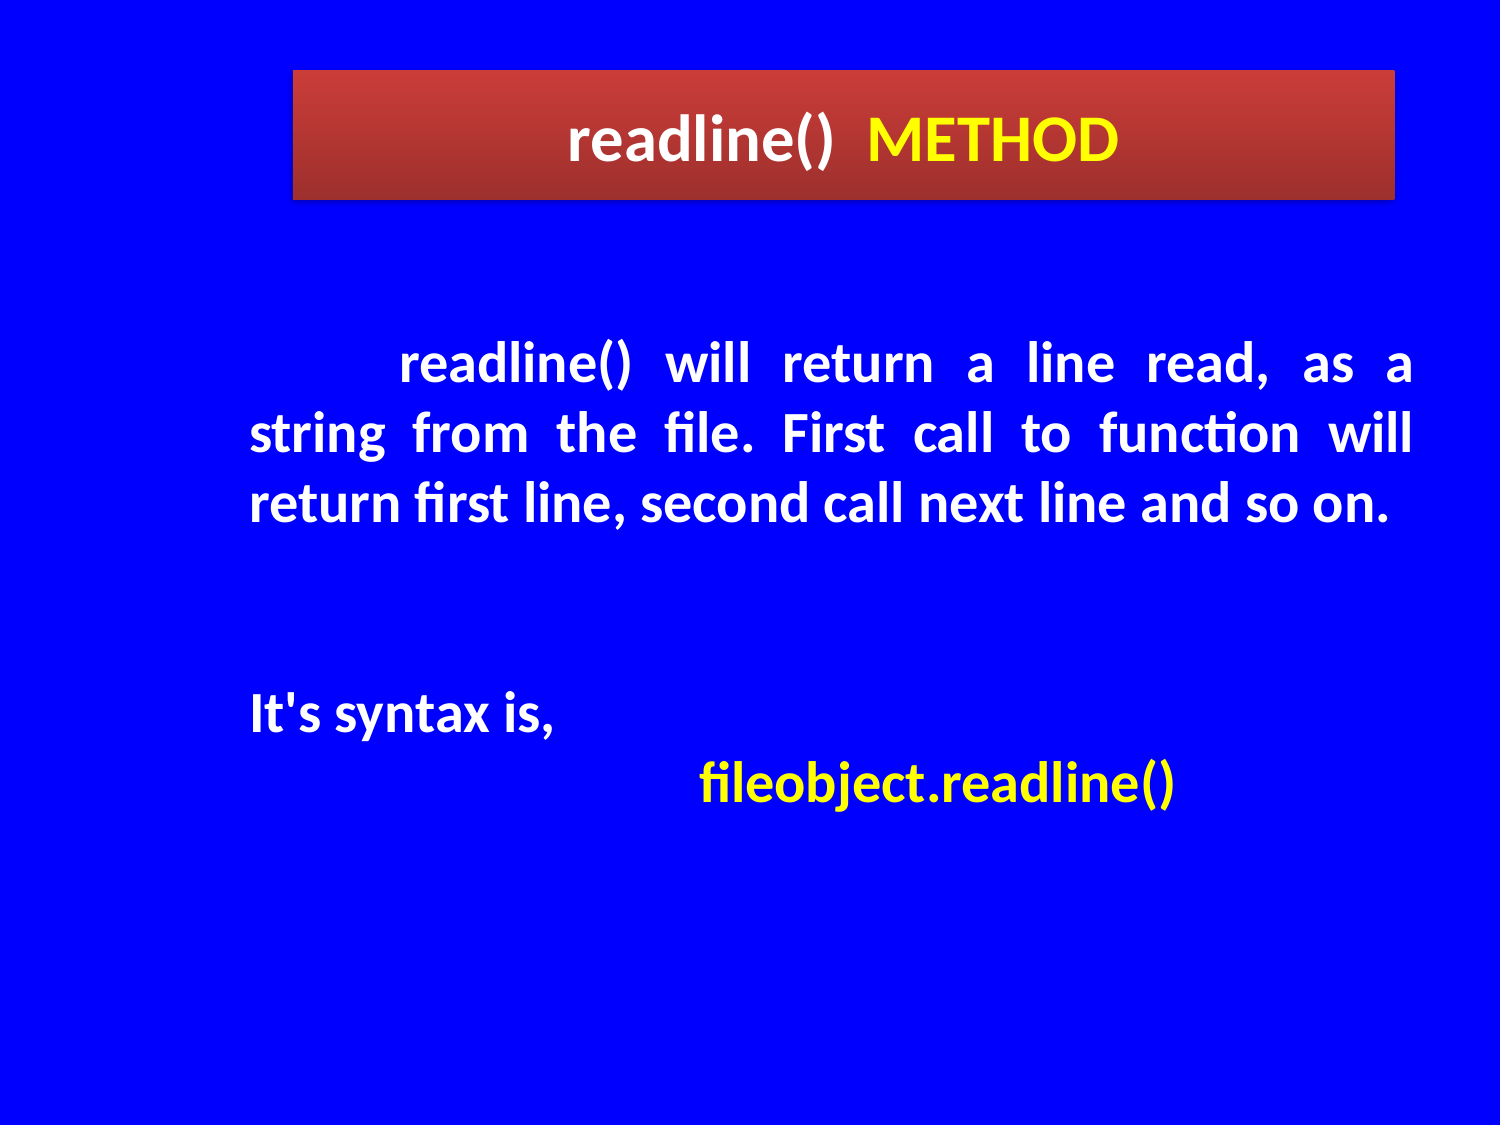

readline()  METHOD
	readline() will return a line read, as a string from the file. First call to function will return first line, second call next line and so on.

It's syntax is,
			fileobject.readline()